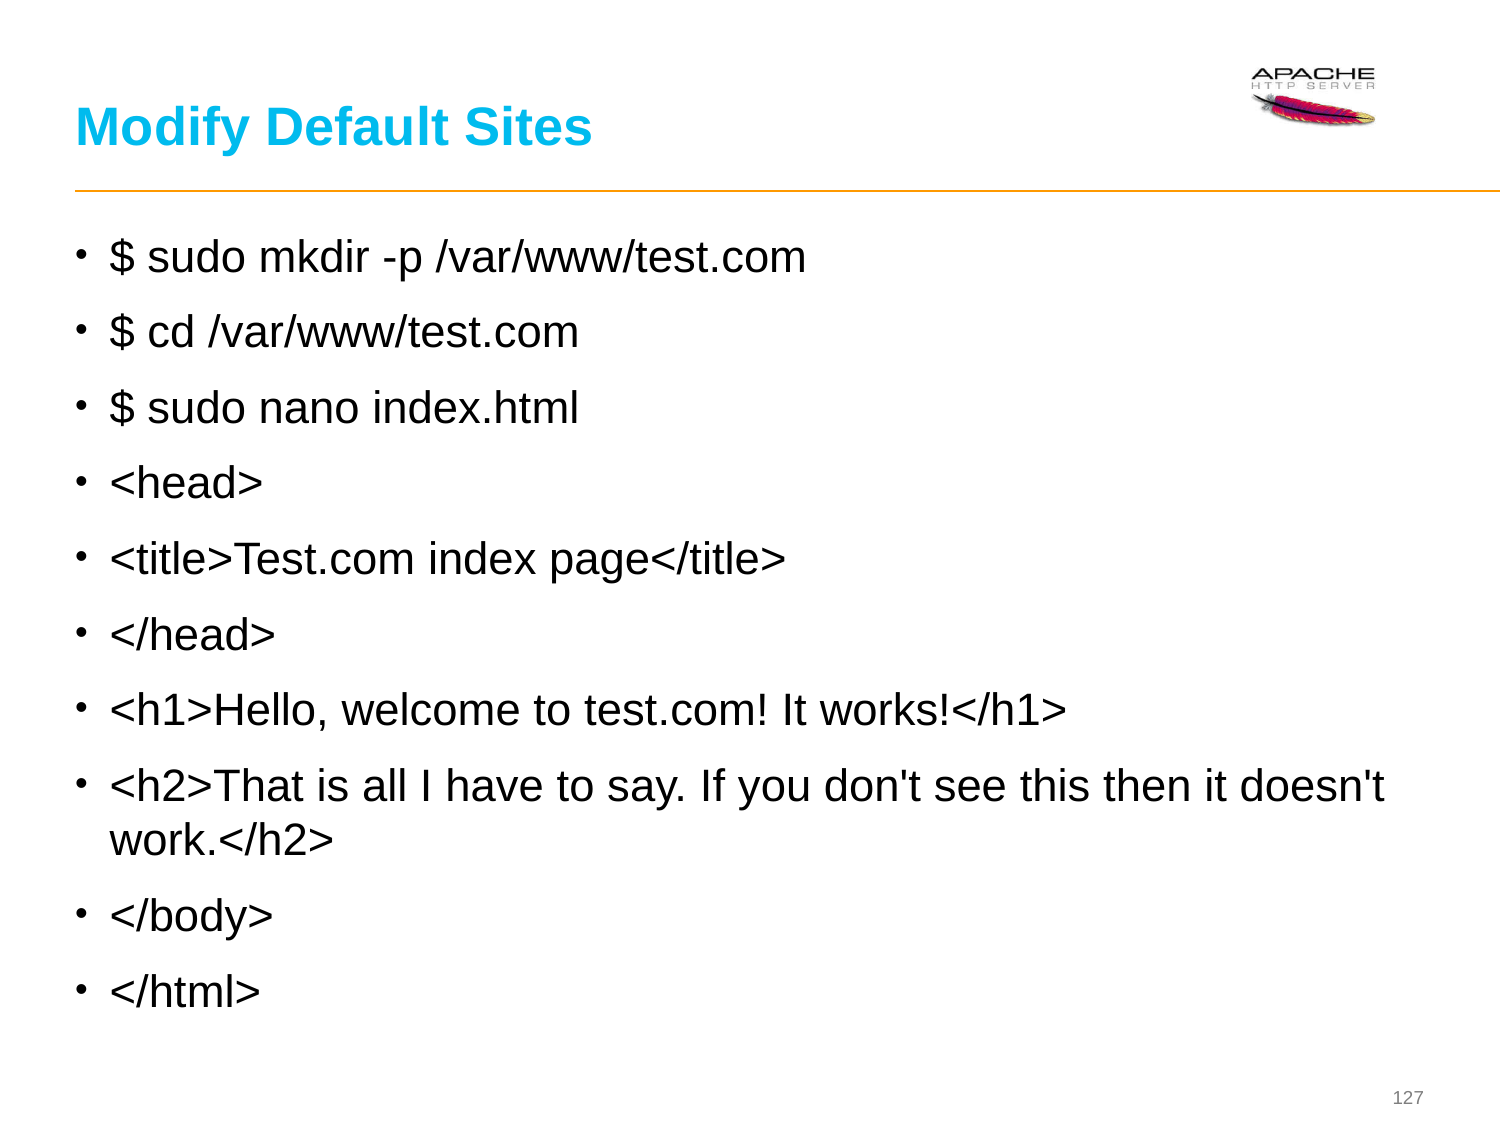

# Modify Default Sites
$ sudo mkdir -p /var/www/test.com
$ cd /var/www/test.com
$ sudo nano index.html
<head>
<title>Test.com index page</title>
</head>
<h1>Hello, welcome to test.com! It works!</h1>
<h2>That is all I have to say. If you don't see this then it doesn't work.</h2>
</body>
</html>